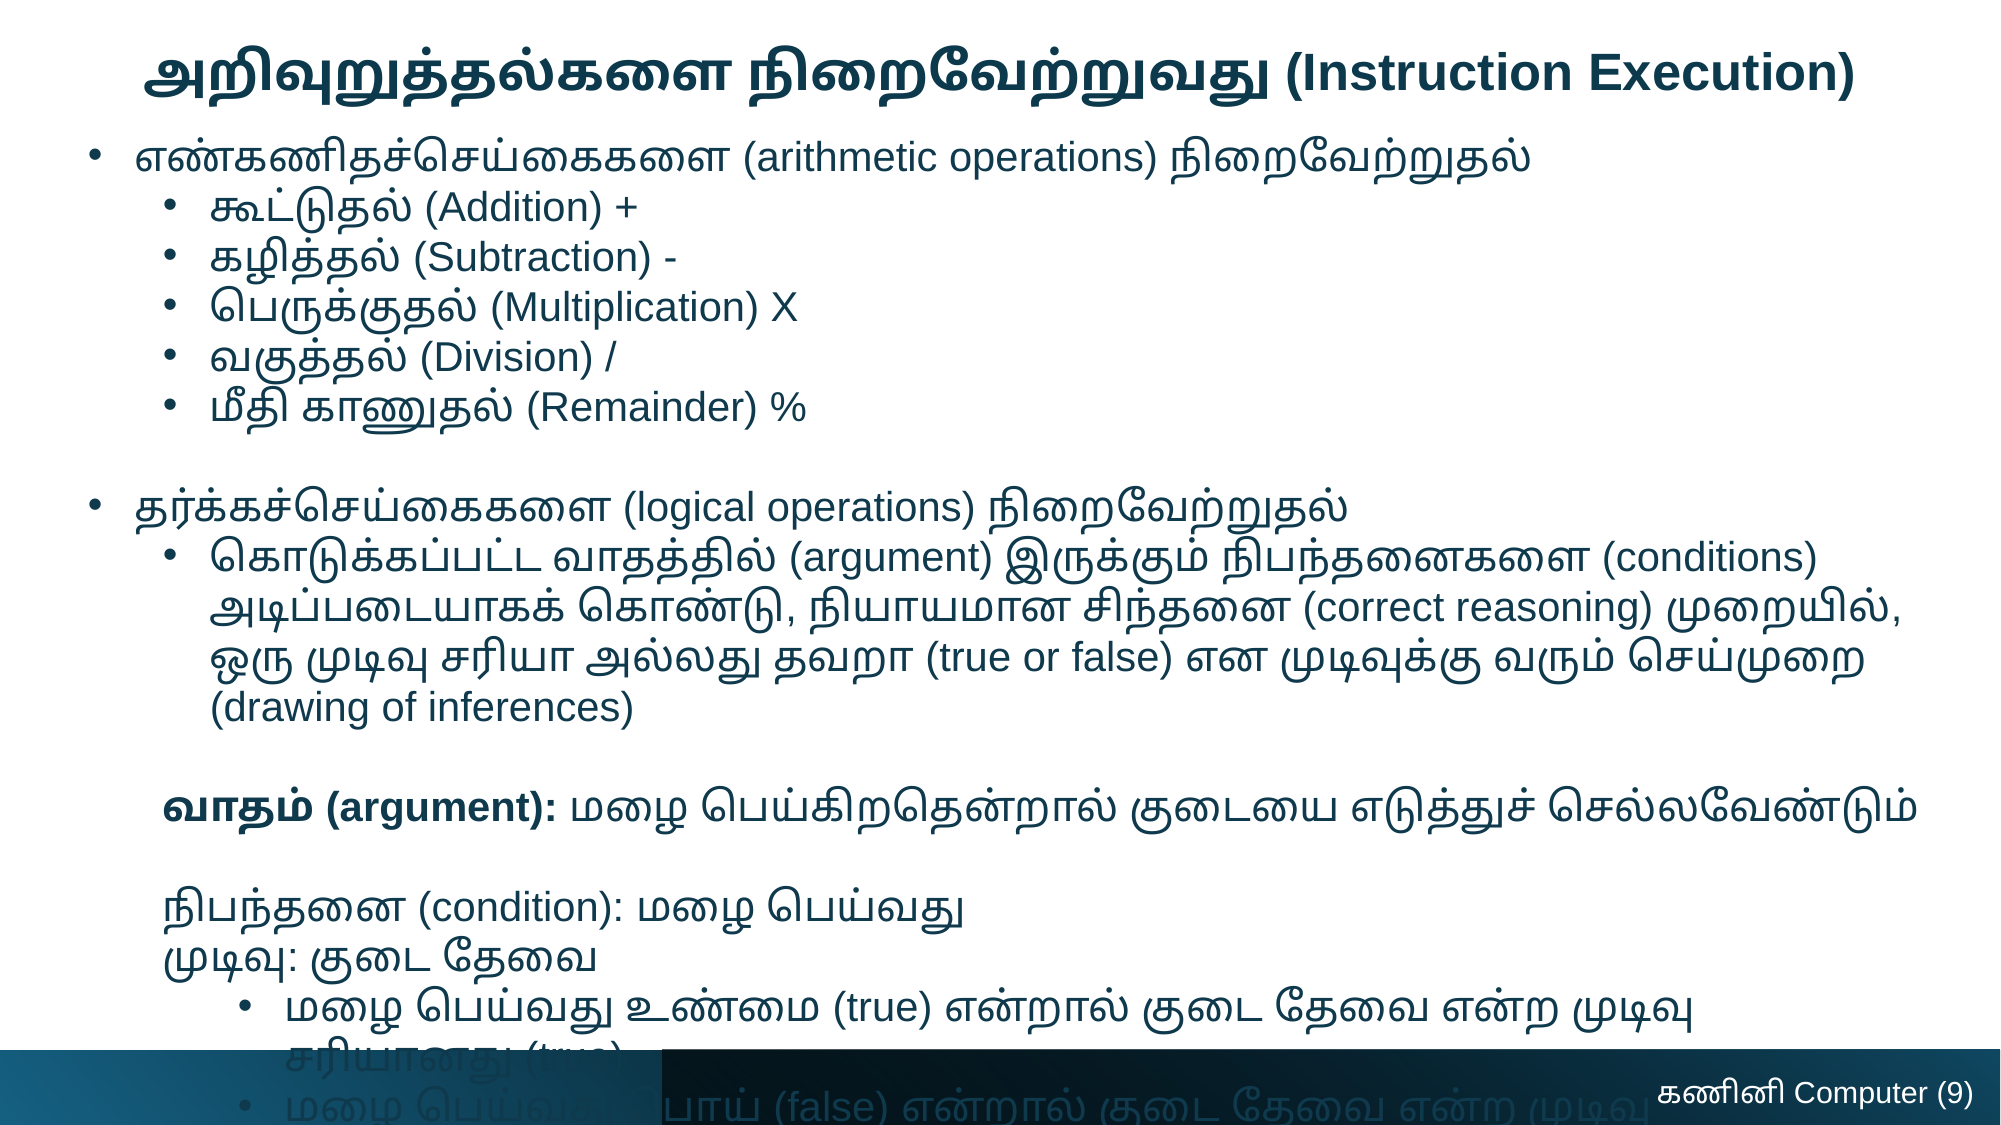

# அறிவுறுத்தல்களை நிறைவேற்றுவது (Instruction Execution)
எண்கணிதச்செய்கைகளை (arithmetic operations) நிறைவேற்றுதல்
கூட்டுதல் (Addition) +
கழித்தல் (Subtraction) -
பெருக்குதல் (Multiplication) X
வகுத்தல் (Division) /
மீதி காணுதல் (Remainder) %

தர்க்கச்செய்கைகளை (logical operations) நிறைவேற்றுதல்
கொடுக்கப்பட்ட வாதத்தில் (argument) இருக்கும் நிபந்தனைகளை (conditions) அடிப்படையாகக் கொண்டு, நியாயமான சிந்தனை (correct reasoning) முறையில், ஒரு முடிவு சரியா அல்லது தவறா (true or false) என முடிவுக்கு வரும் செய்முறை (drawing of inferences)

வாதம் (argument): மழை பெய்கிறதென்றால் குடையை எடுத்துச் செல்லவேண்டும்

நிபந்தனை (condition): மழை பெய்வது
முடிவு: குடை தேவை
மழை பெய்வது உண்மை (true) என்றால் குடை தேவை என்ற முடிவு சரியானது (true)
மழை பெய்வது பொய் (false) என்றால் குடை தேவை என்ற முடிவு பிழையானது (false)

கணினி Computer (9)